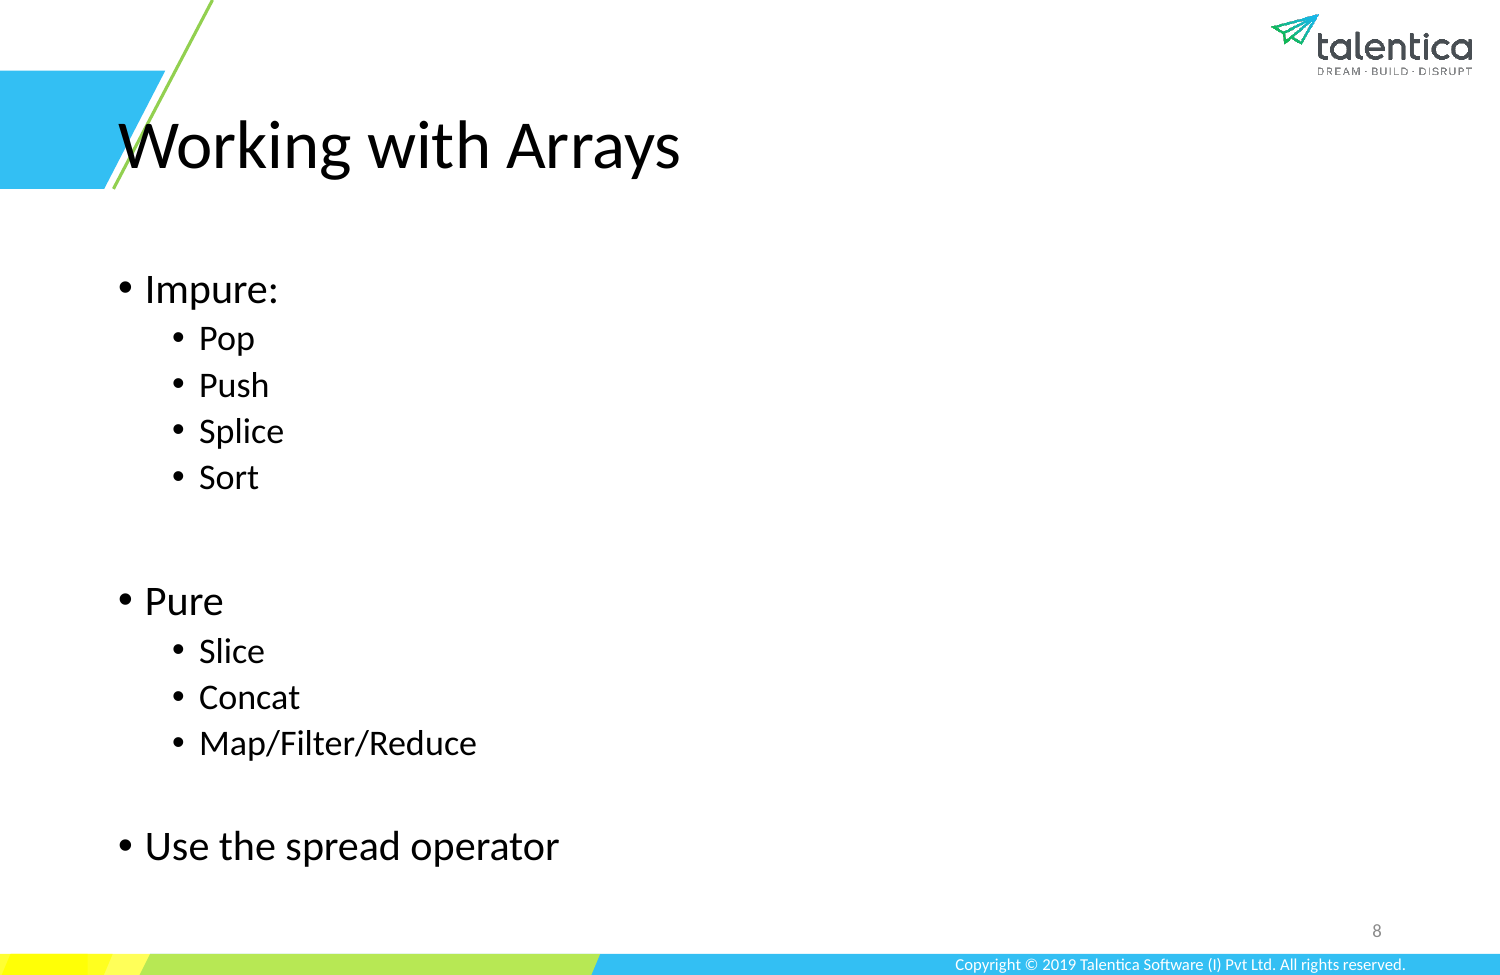

# Working with Arrays
Impure:
Pop
Push
Splice
Sort

Pure
Slice
Concat
Map/Filter/Reduce

Use the spread operator
8